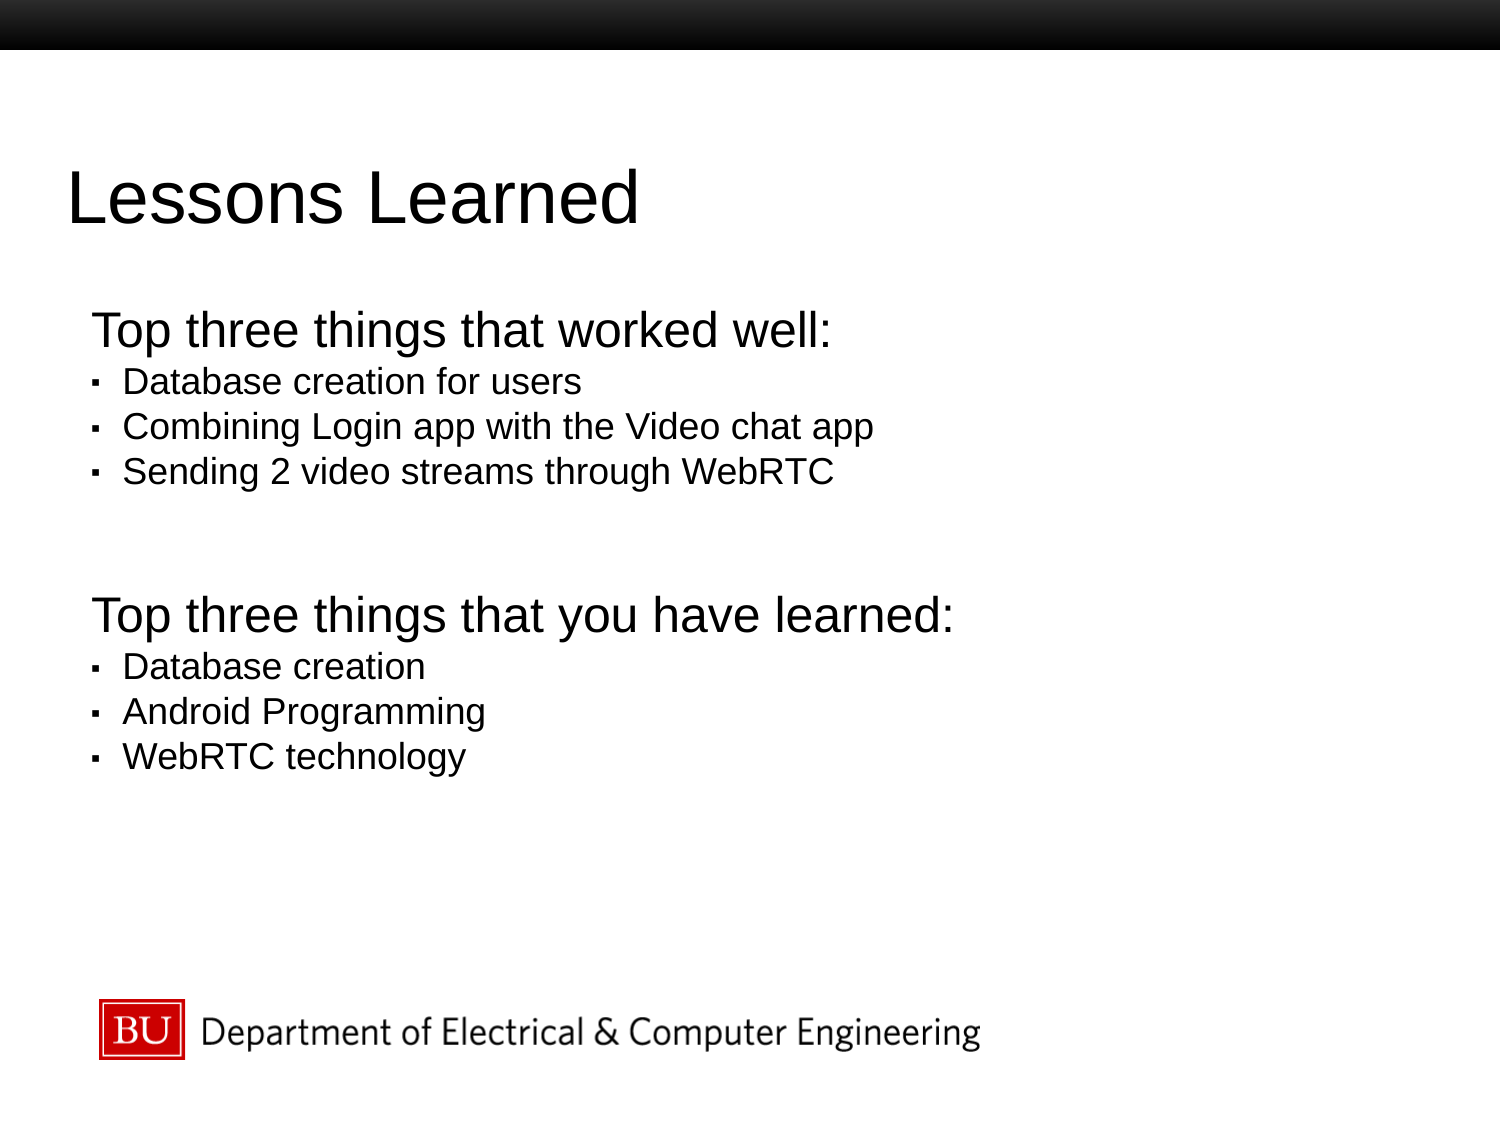

# Lessons Learned
Top three things that worked well:
Database creation for users
Combining Login app with the Video chat app
Sending 2 video streams through WebRTC

Top three things that you have learned:
Database creation
Android Programming
WebRTC technology